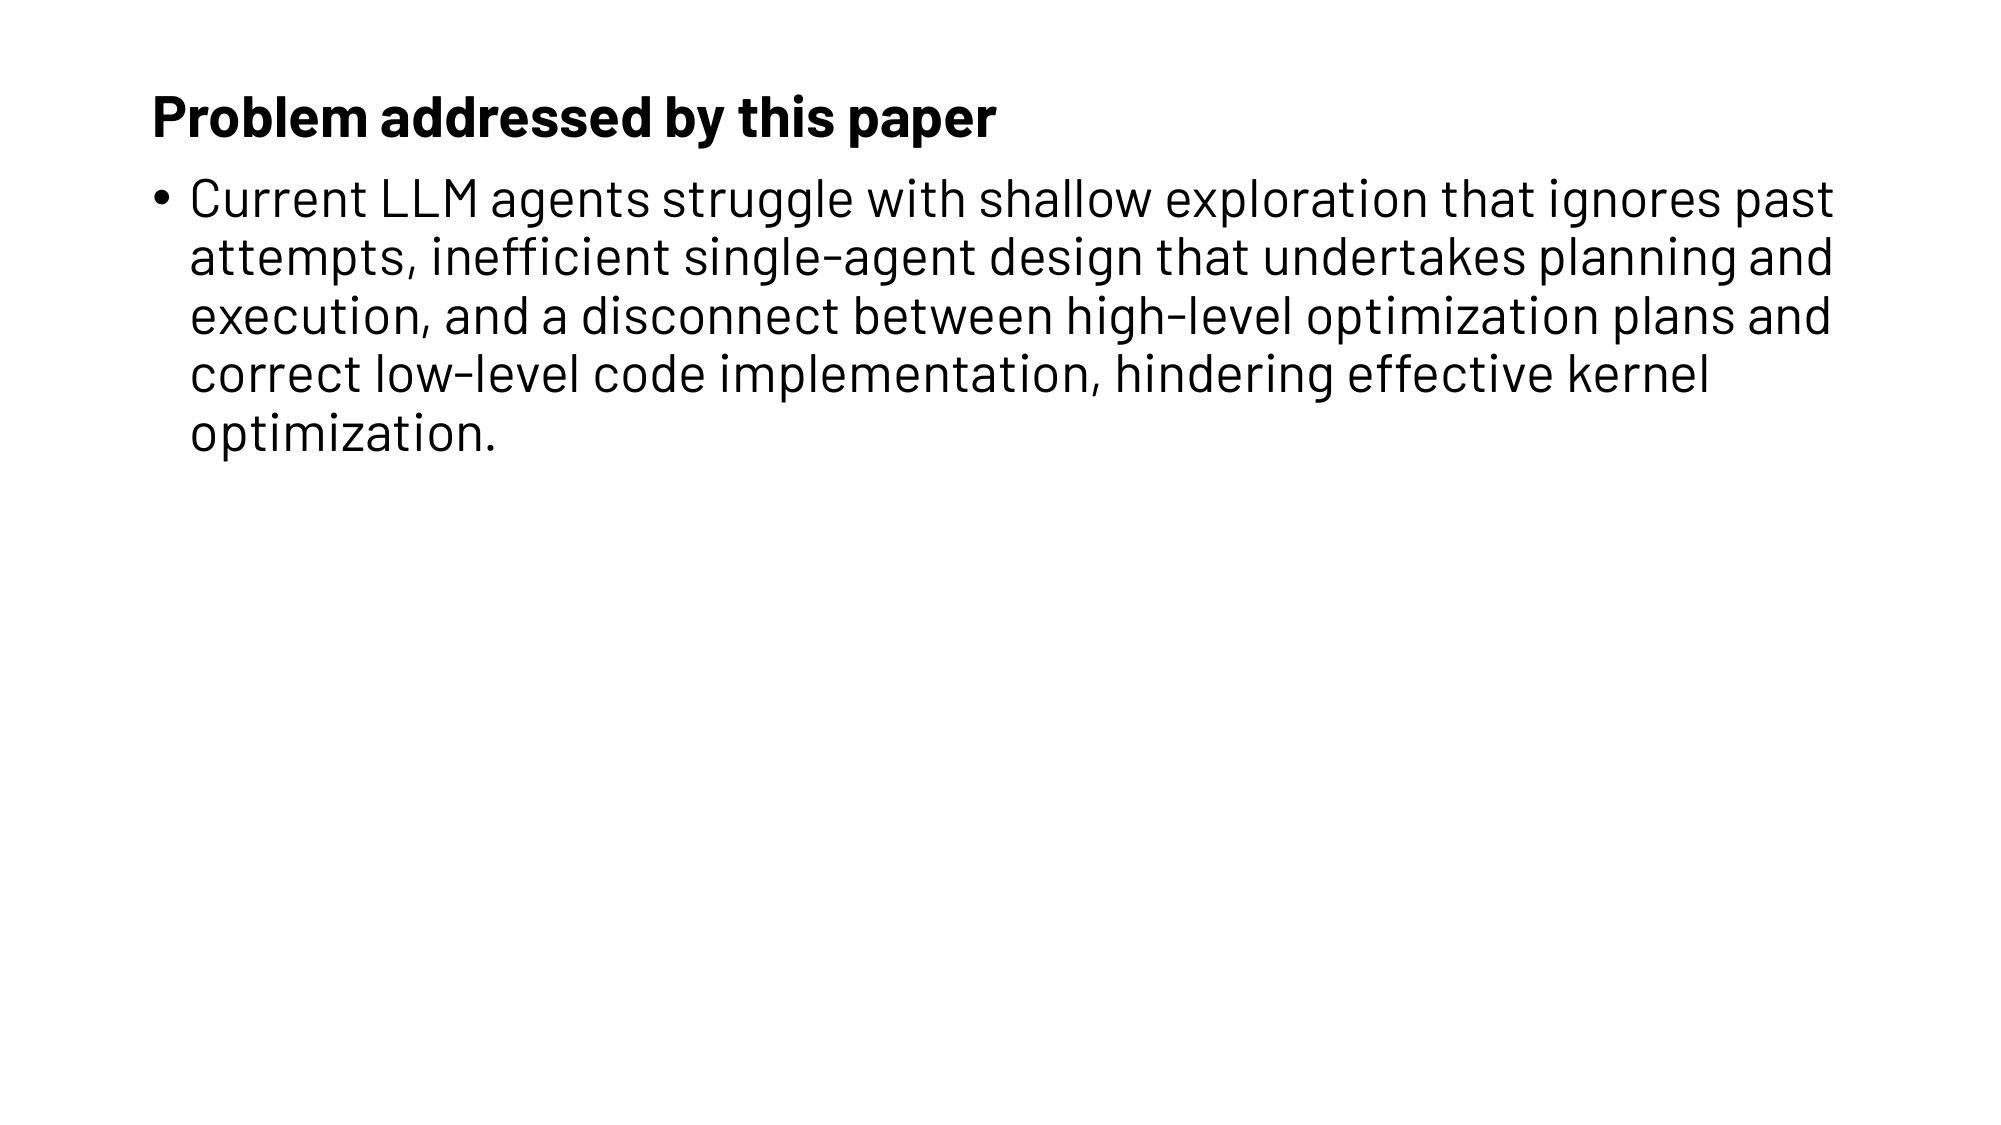

Problem addressed by this paper
Current LLM agents struggle with shallow exploration that ignores past attempts, inefficient single-agent design that undertakes planning and execution, and a disconnect between high-level optimization plans and correct low-level code implementation, hindering effective kernel optimization.